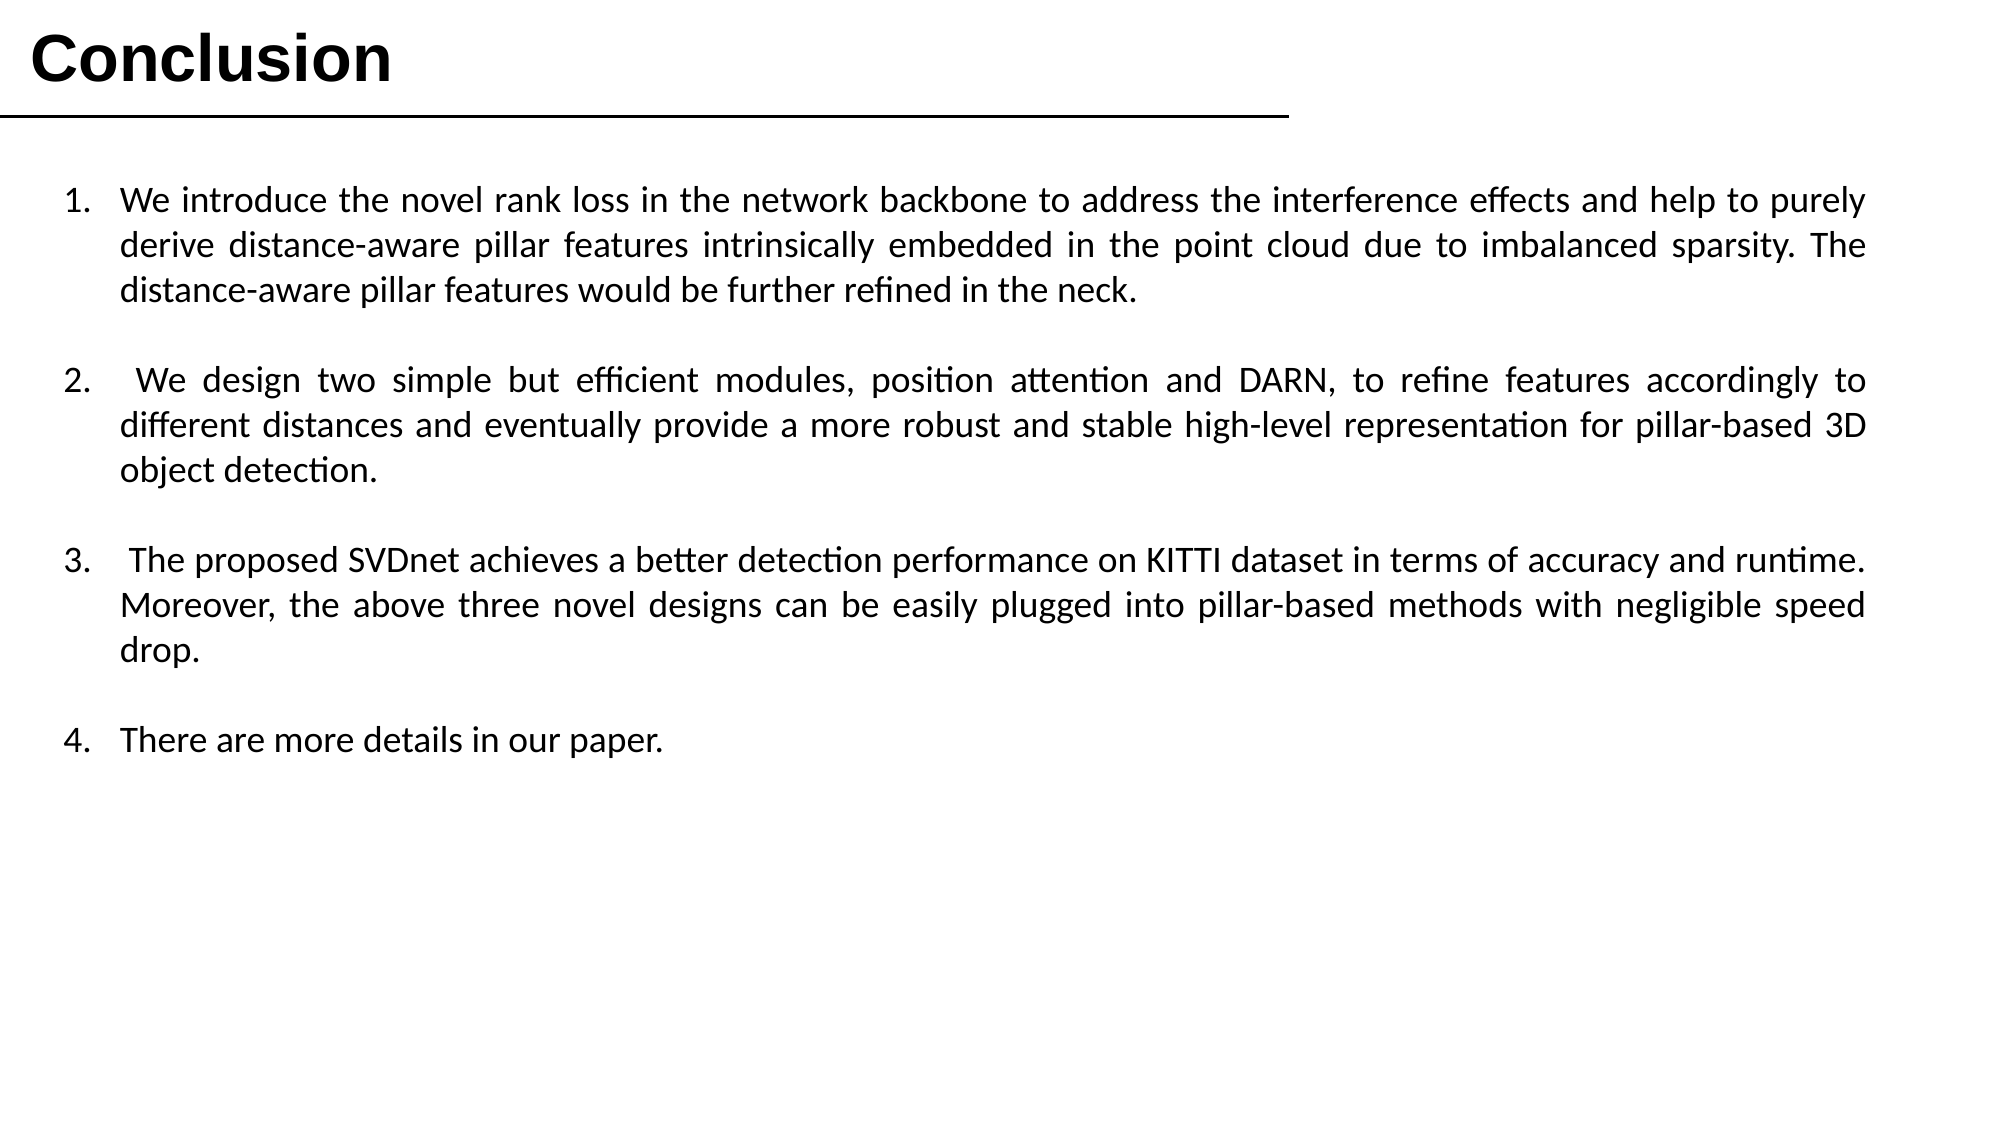

Conclusion

We introduce the novel rank loss in the network backbone to address the interference effects and help to purely derive distance-aware pillar features intrinsically embedded in the point cloud due to imbalanced sparsity. The distance-aware pillar features would be further refined in the neck.

 We design two simple but efficient modules, position attention and DARN, to refine features accordingly to different distances and eventually provide a more robust and stable high-level representation for pillar-based 3D object detection.

 The proposed SVDnet achieves a better detection performance on KITTI dataset in terms of accuracy and runtime. Moreover, the above three novel designs can be easily plugged into pillar-based methods with negligible speed drop.

There are more details in our paper.